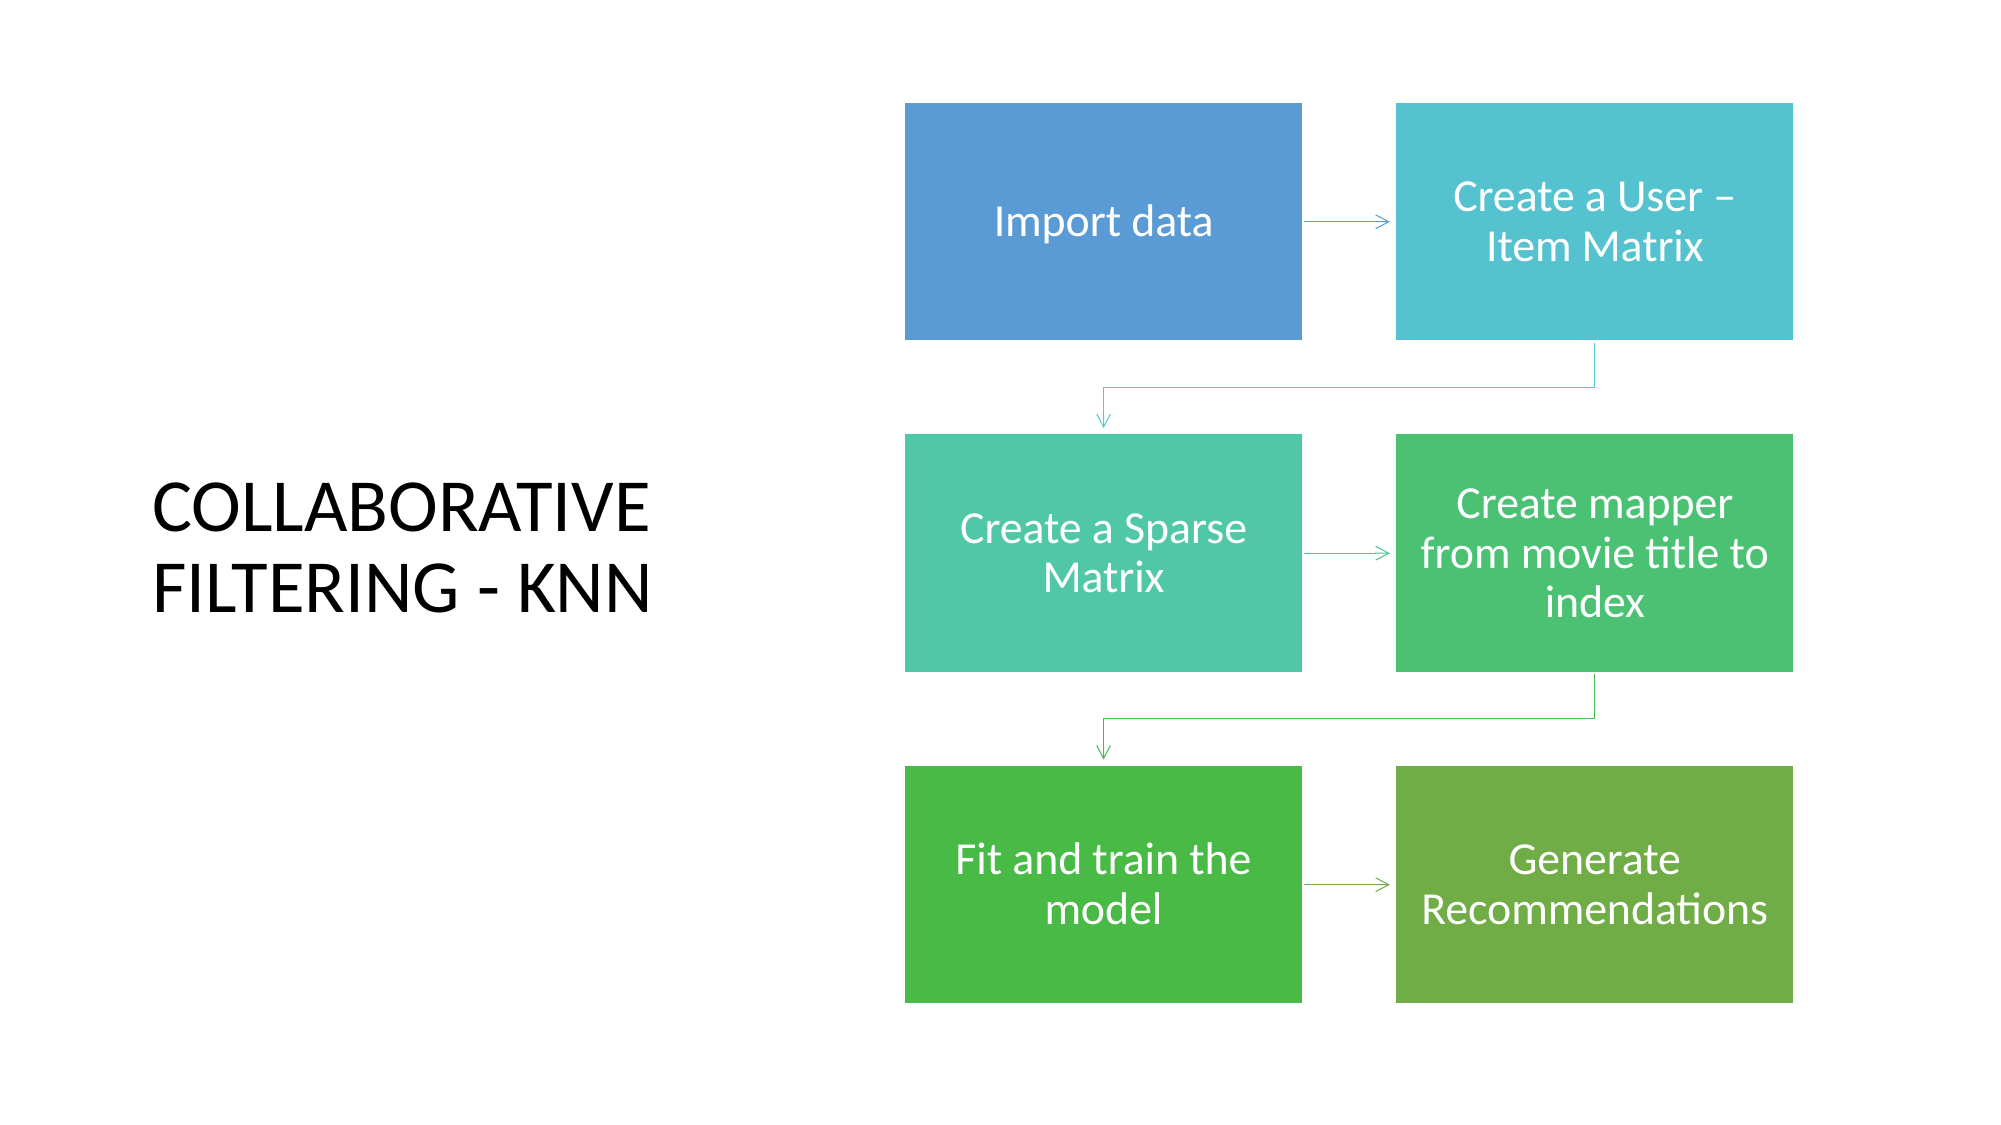

# COLLABORATIVE FILTERING - KNN

Import data

Create a User – Item Matrix

Create a Sparse Matrix

Create mapper from movie title to index

Fit and train the model
Generate Recommendations